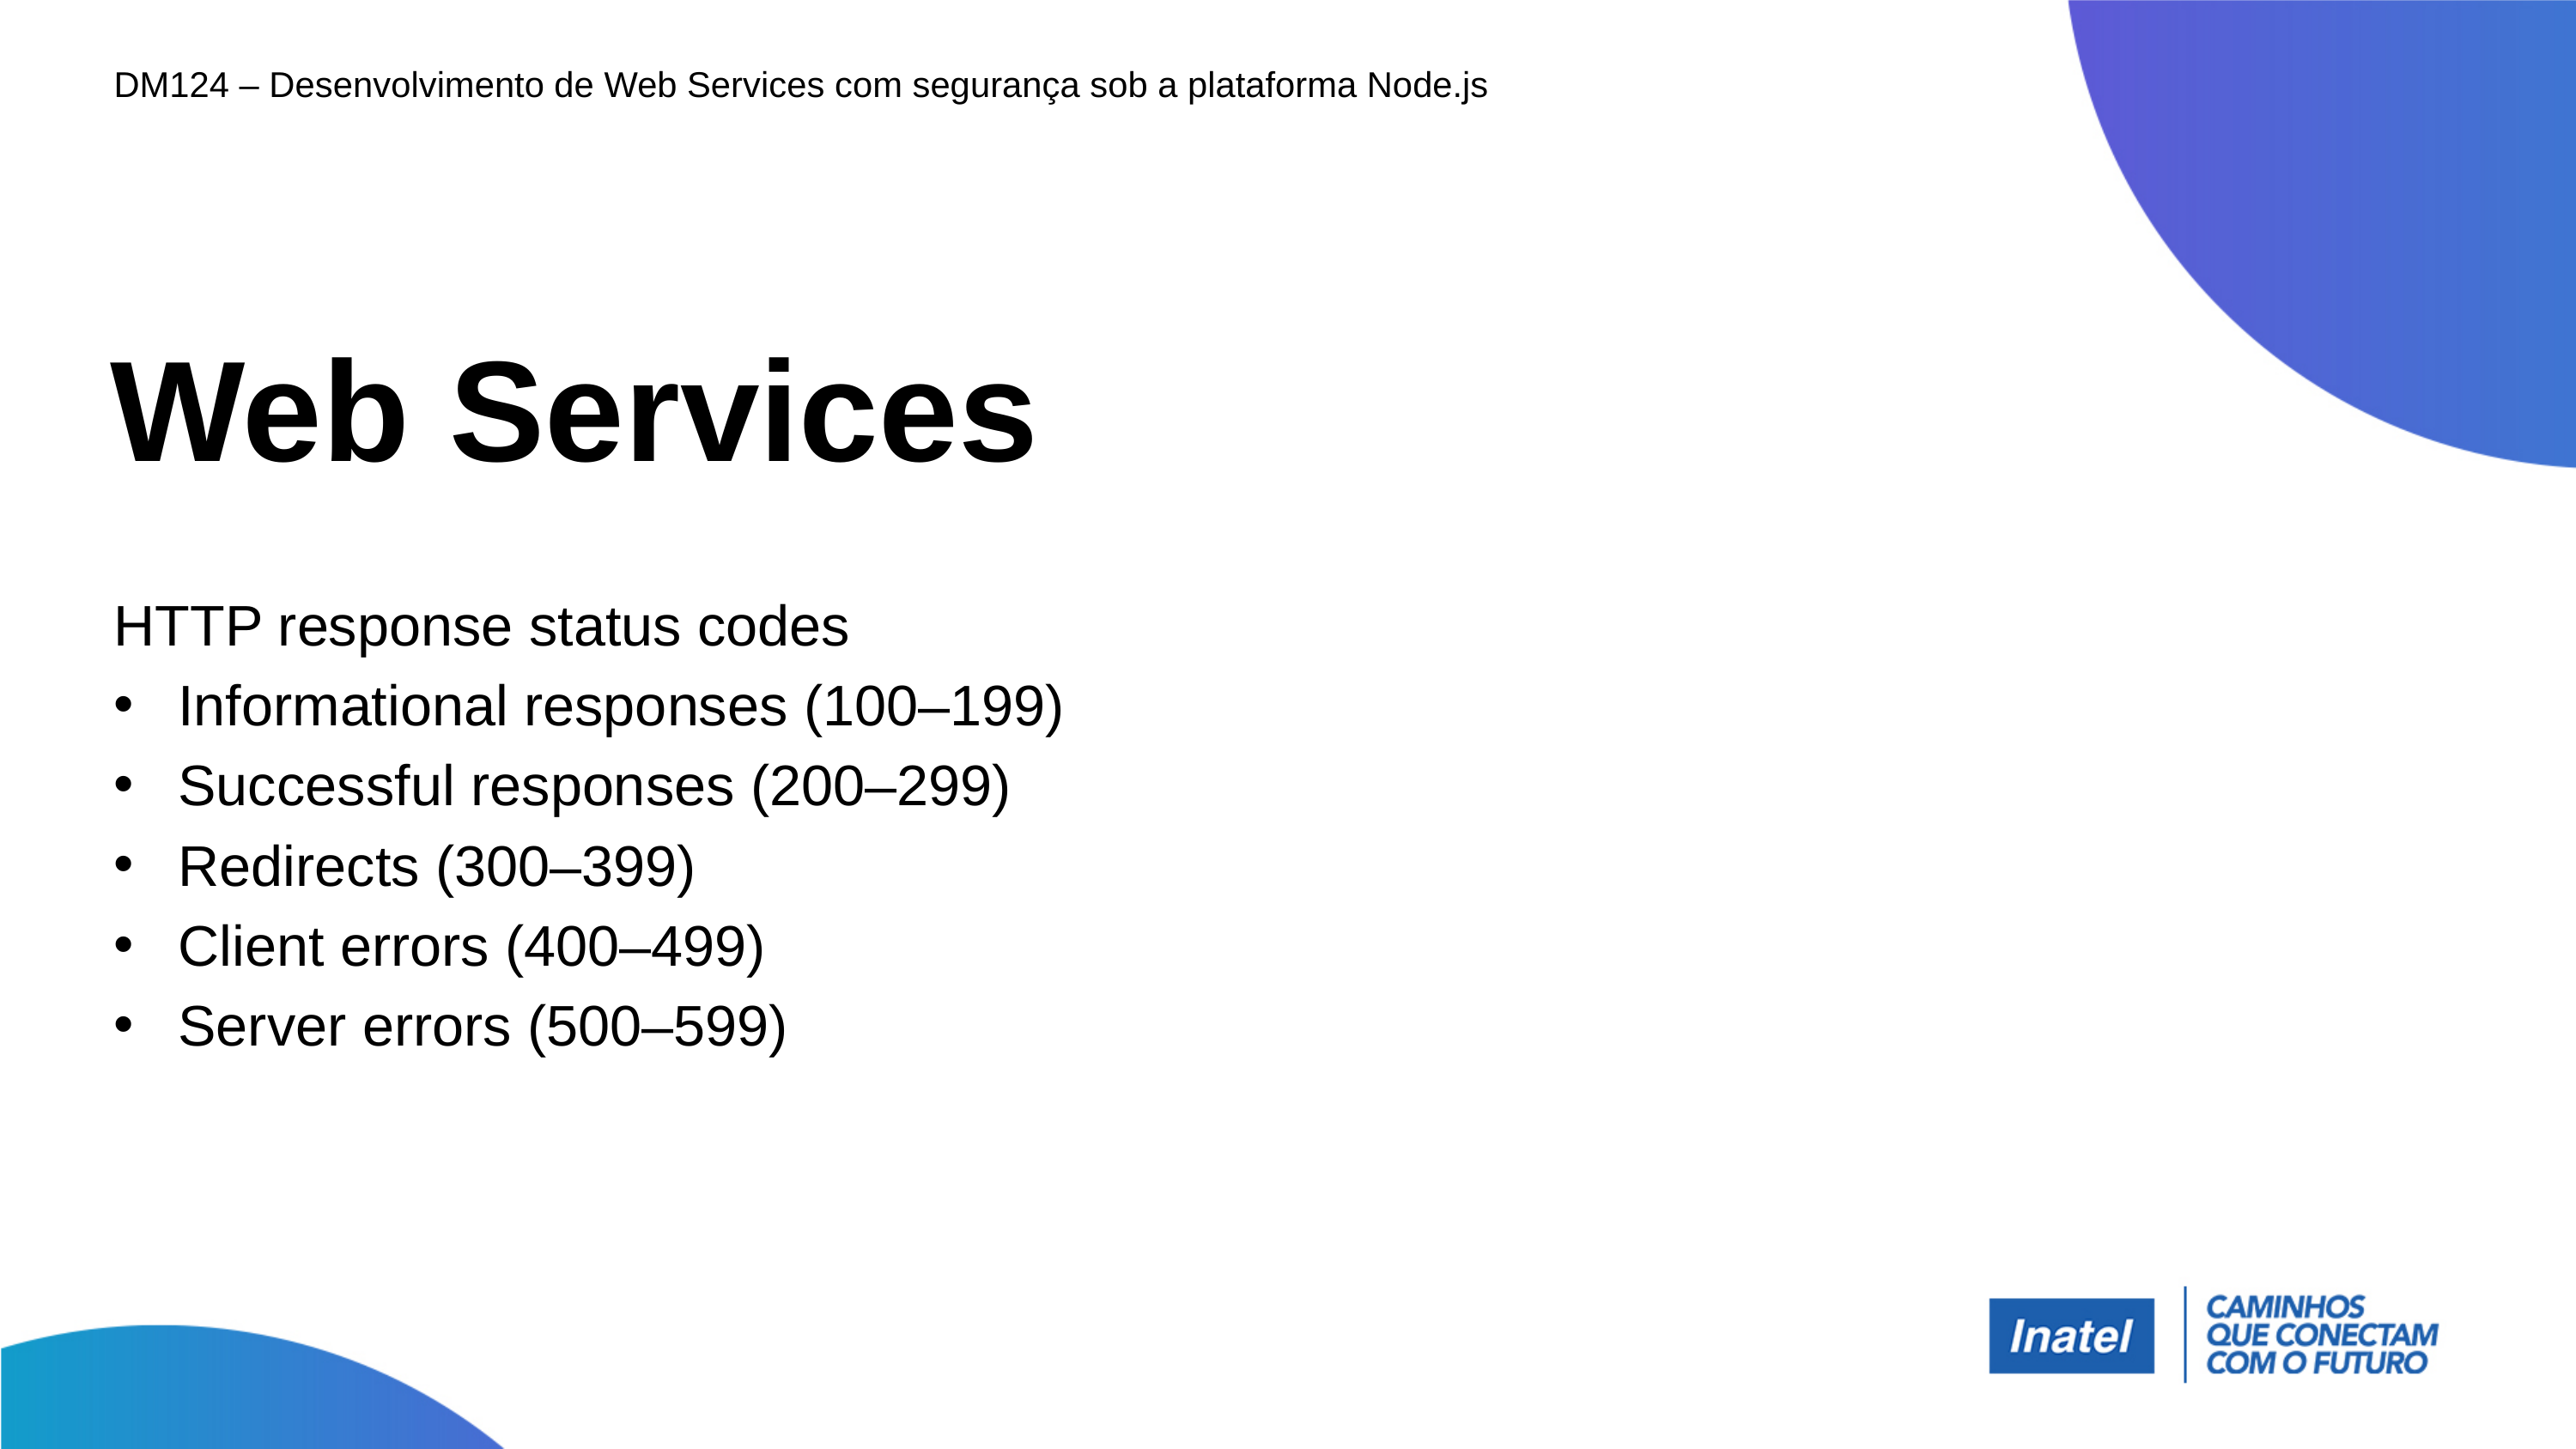

DM124 – Desenvolvimento de Web Services com segurança sob a plataforma Node.js
# Web Services
HTTP response status codes
Informational responses (100–199)
Successful responses (200–299)
Redirects (300–399)
Client errors (400–499)
Server errors (500–599)